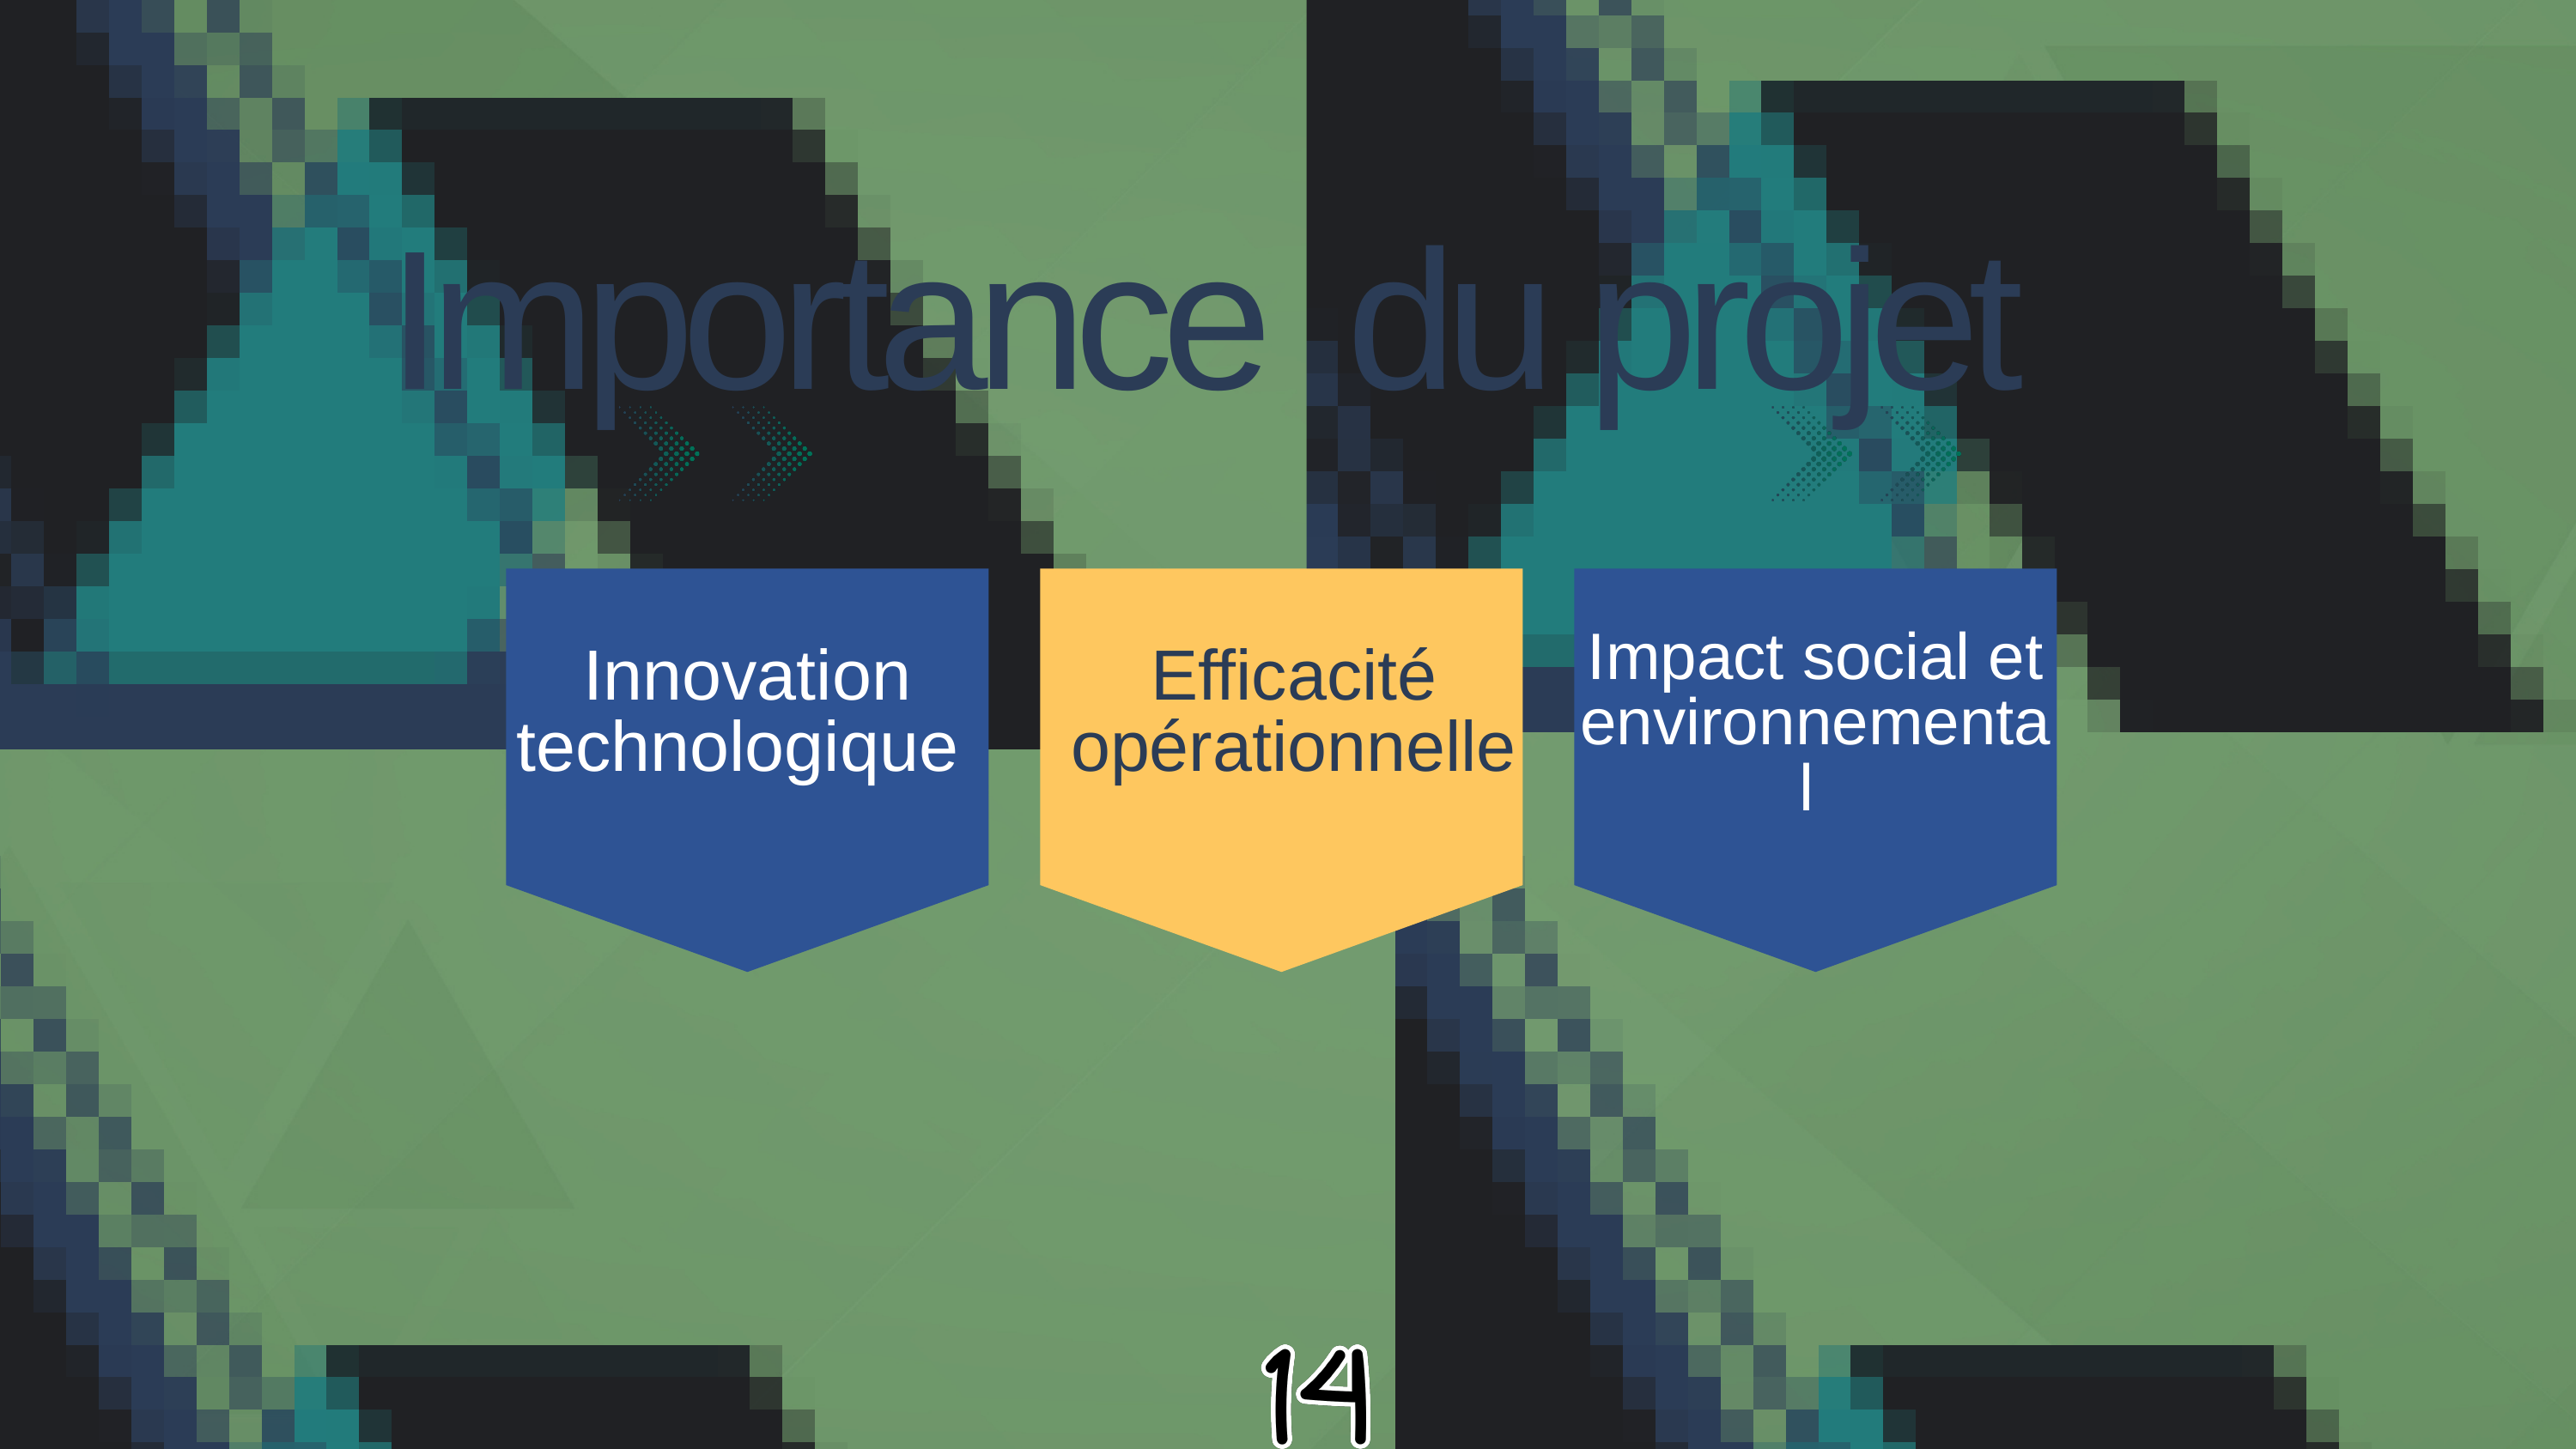

Importance  du projet

Impact social et environnemental
Innovation technologique
Efficacité opérationnelle